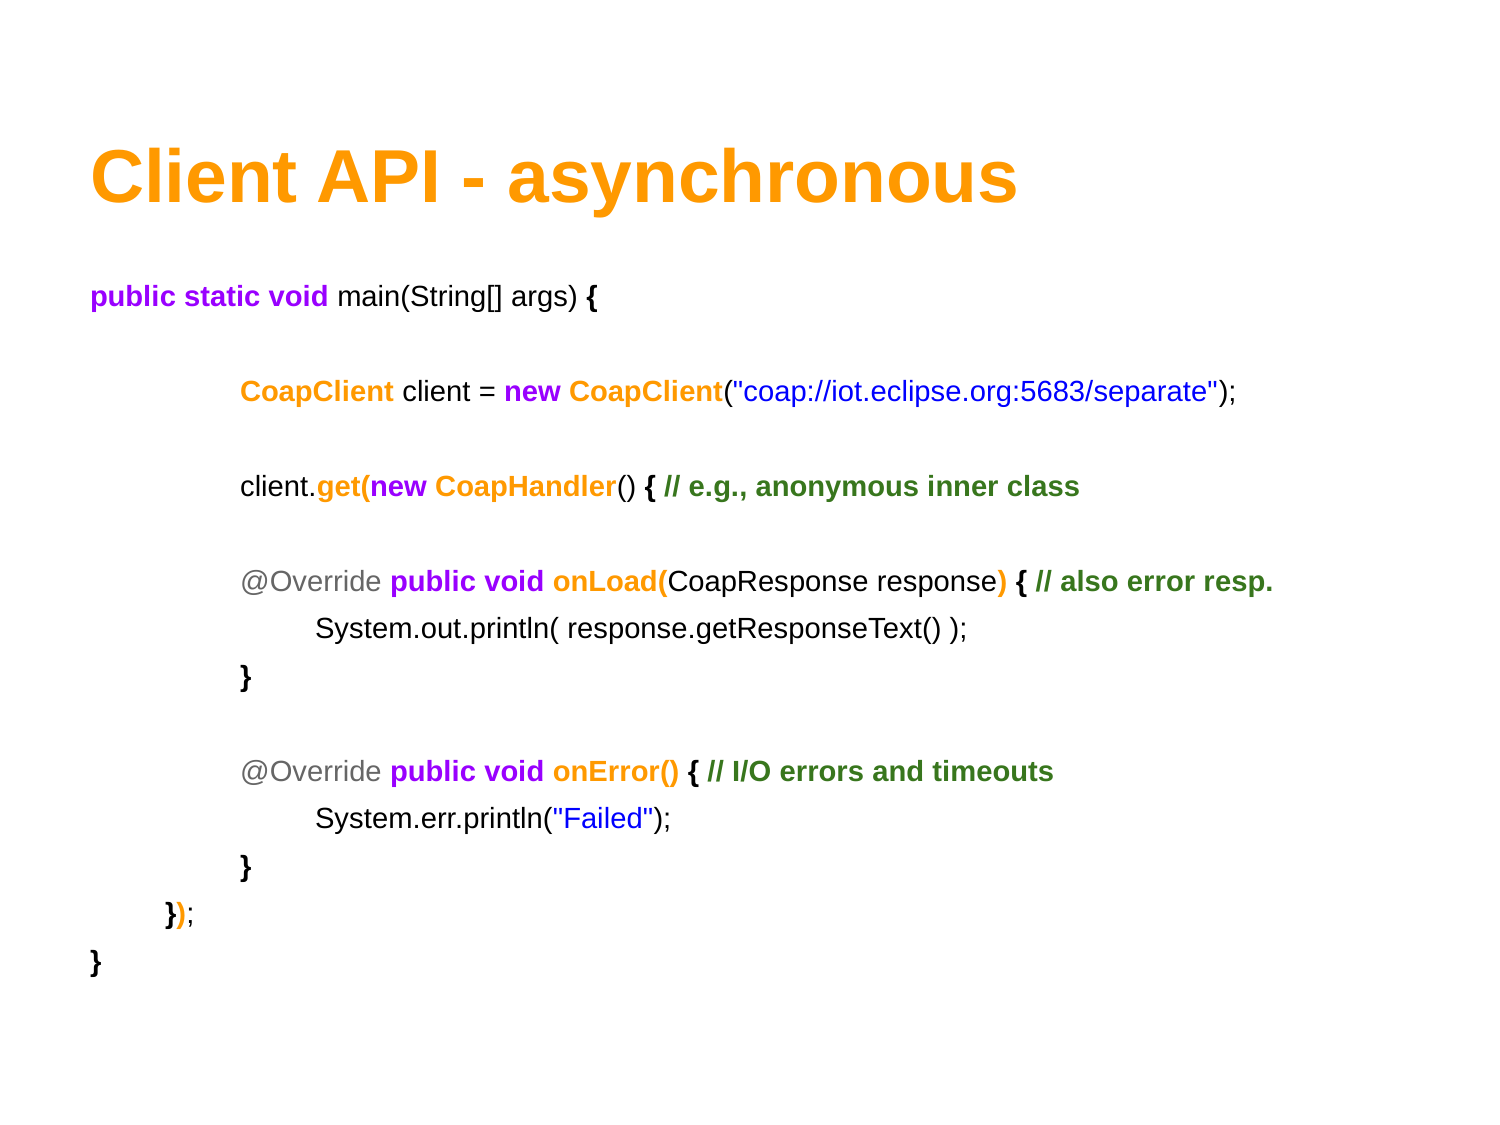

# Client API - asynchronous
public static void main(String[] args) {

	CoapClient client = new CoapClient("coap://iot.eclipse.org:5683/separate");

	client.get(new CoapHandler() { // e.g., anonymous inner class

@Override public void onLoad(CoapResponse response) { // also error resp.
System.out.println( response.getResponseText() );
}

@Override public void onError() { // I/O errors and timeouts
System.err.println("Failed");
}
});
}